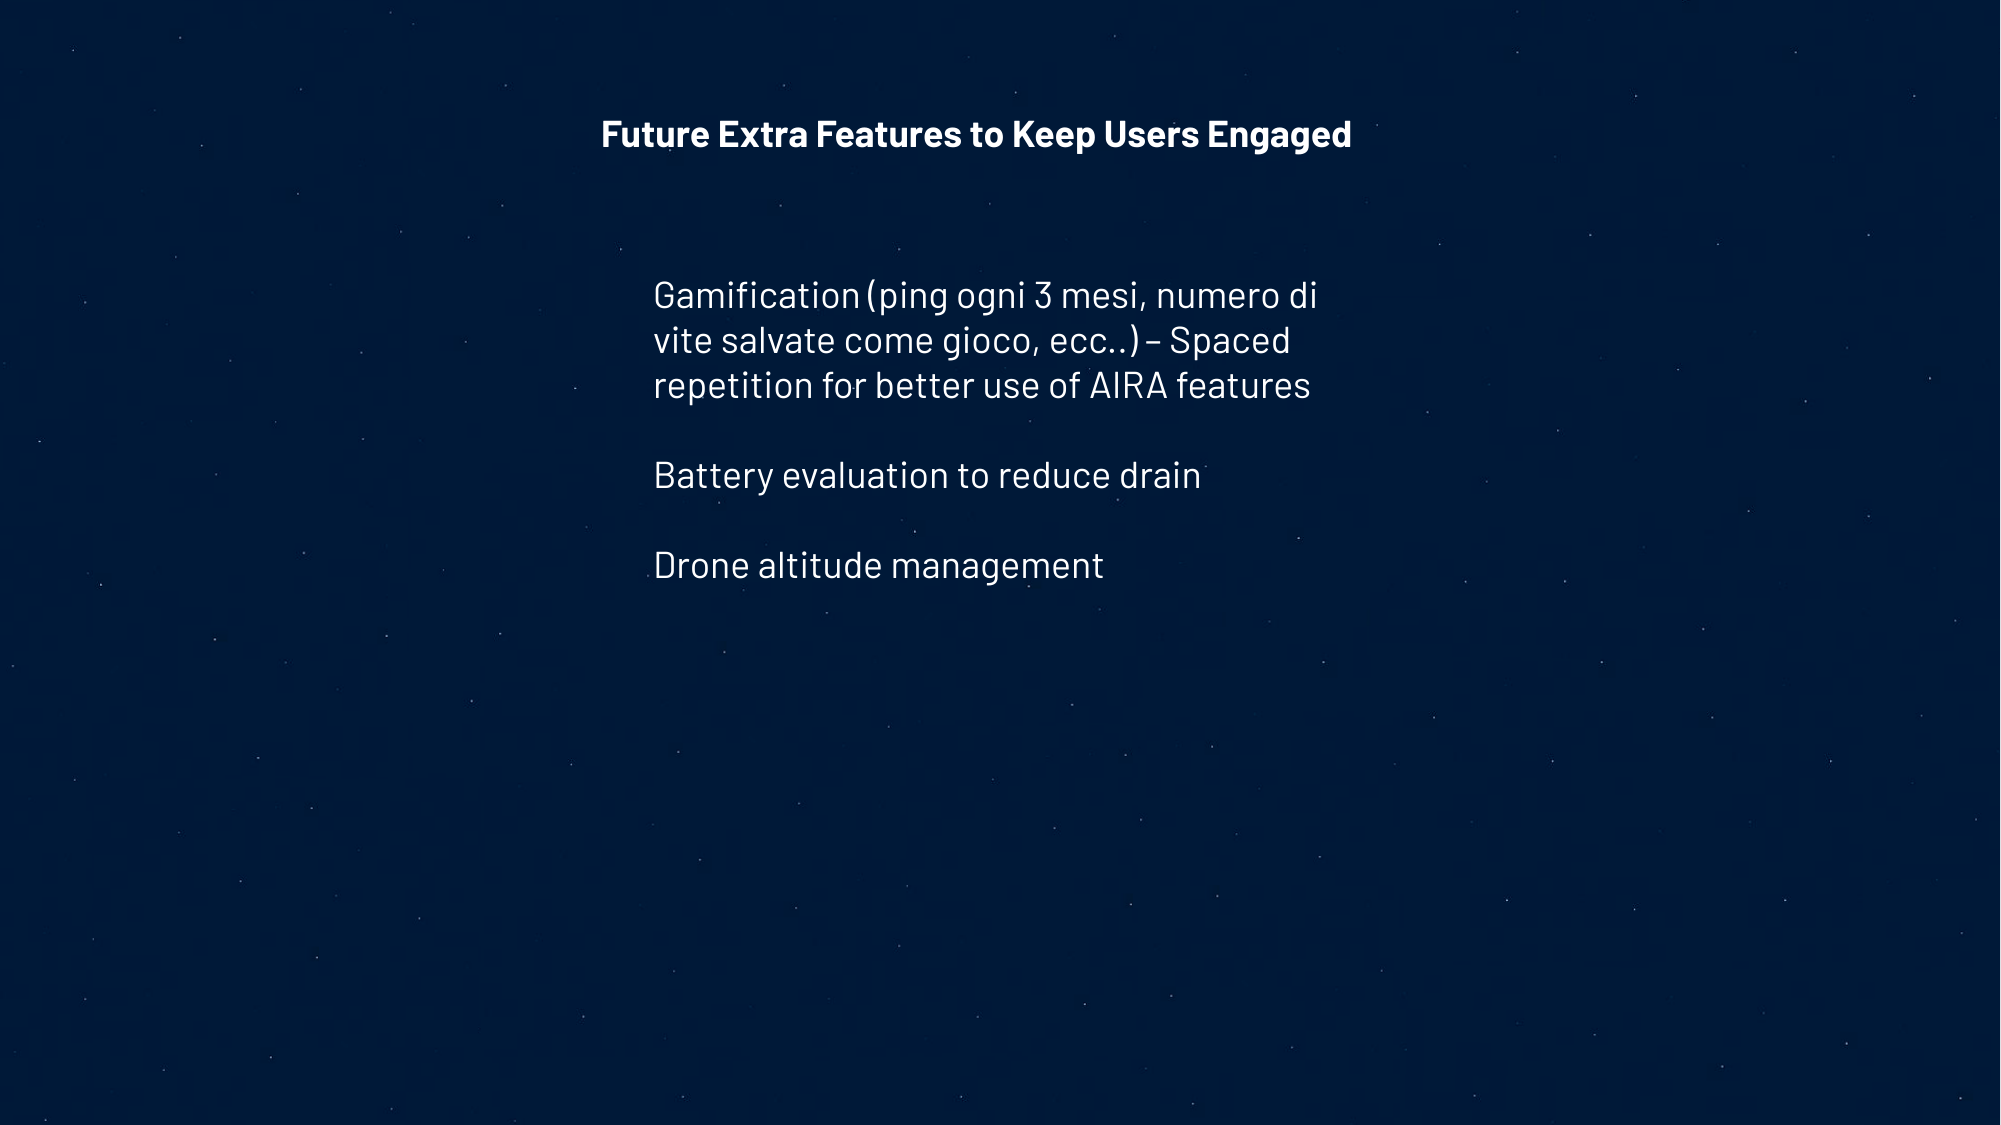

Future Extra Features to Keep Users Engaged
Gamification (ping ogni 3 mesi, numero di vite salvate come gioco, ecc..) – Spaced repetition for better use of AIRA features

Battery evaluation to reduce drain

Drone altitude management